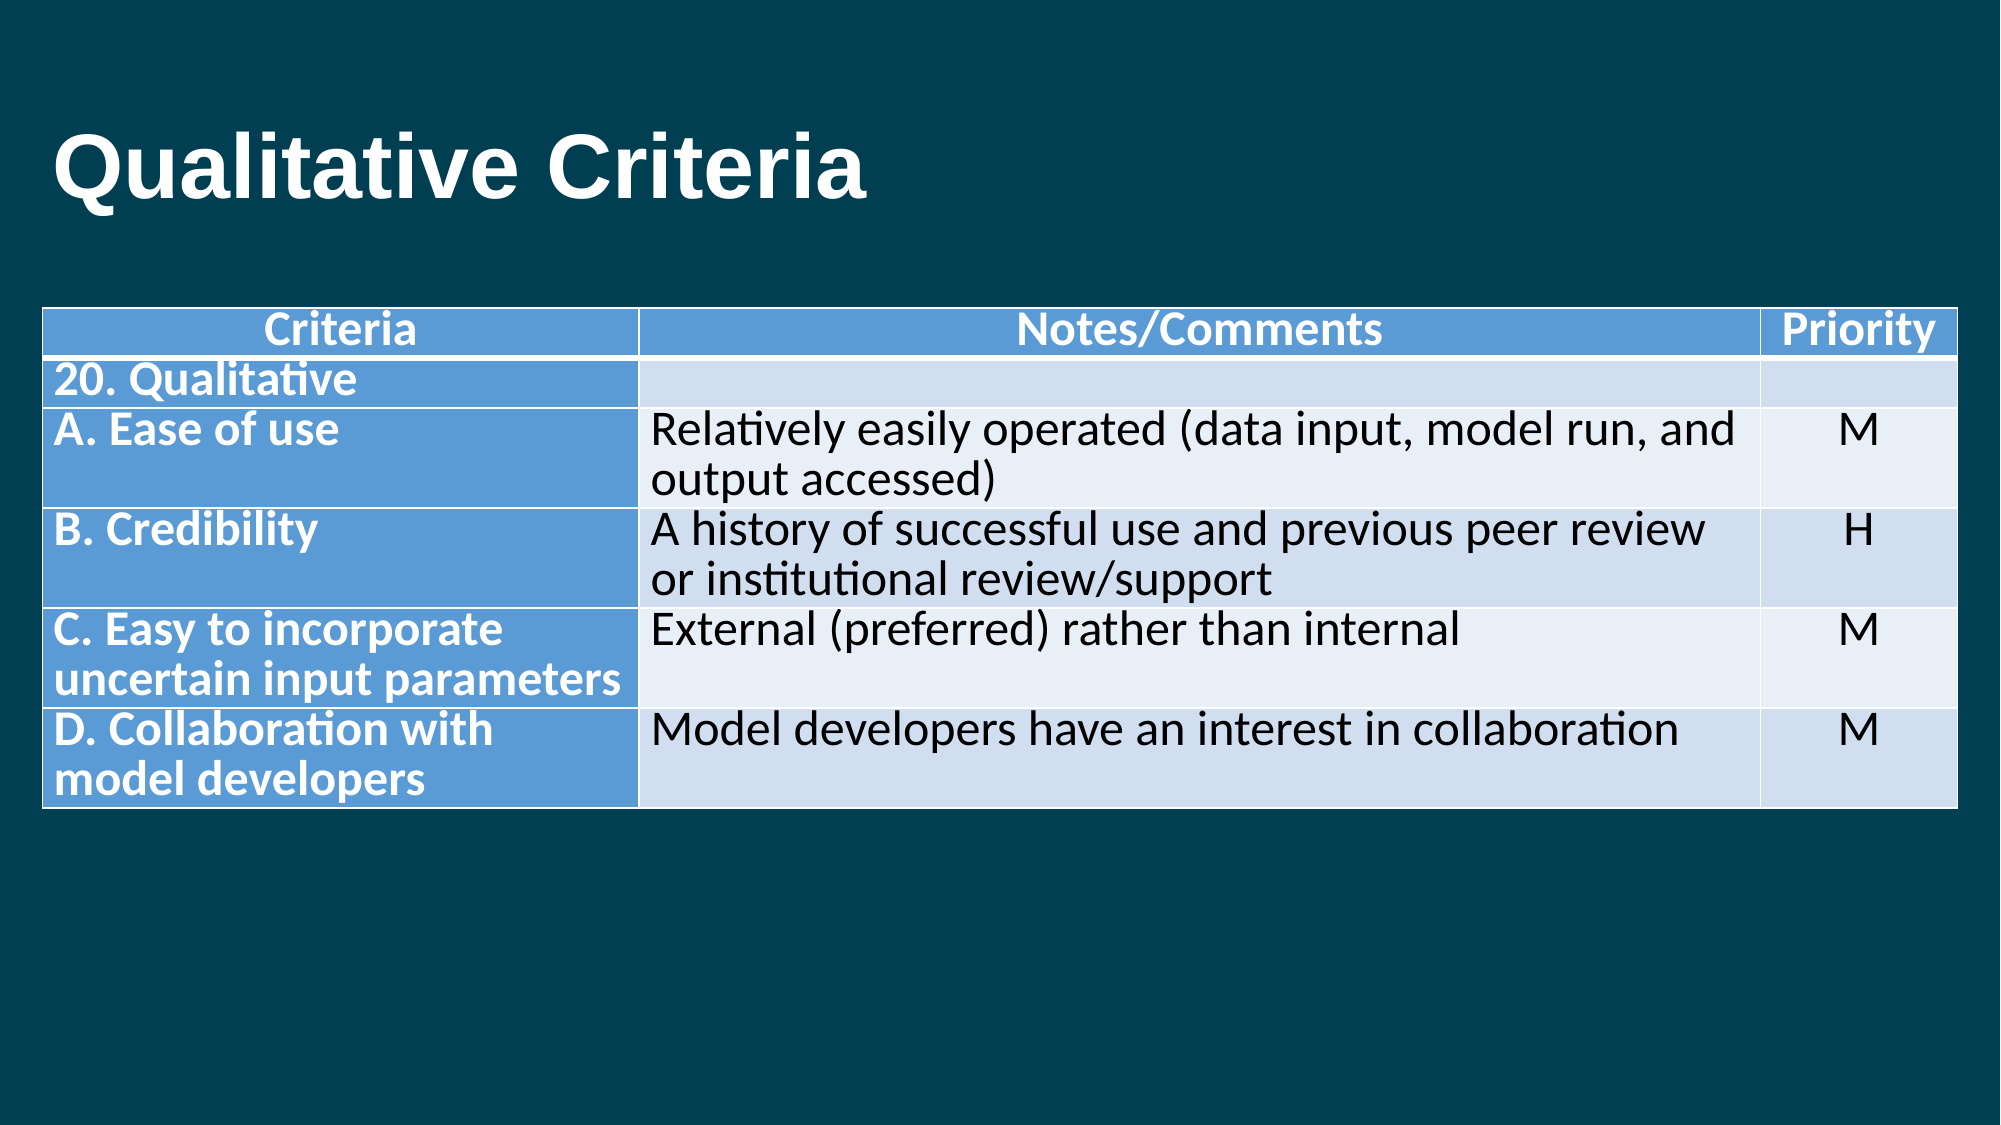

# Qualitative Criteria

| Criteria | Notes/Comments | Priority |
| --- | --- | --- |
| 20. Qualitative |  |  |
| A. Ease of use | Relatively easily operated (data input, model run, and output accessed) | M |
| B. Credibility | A history of successful use and previous peer review or institutional review/support | H |
| C. Easy to incorporate uncertain input parameters | External (preferred) rather than internal | M |
| D. Collaboration with model developers | Model developers have an interest in collaboration | M |